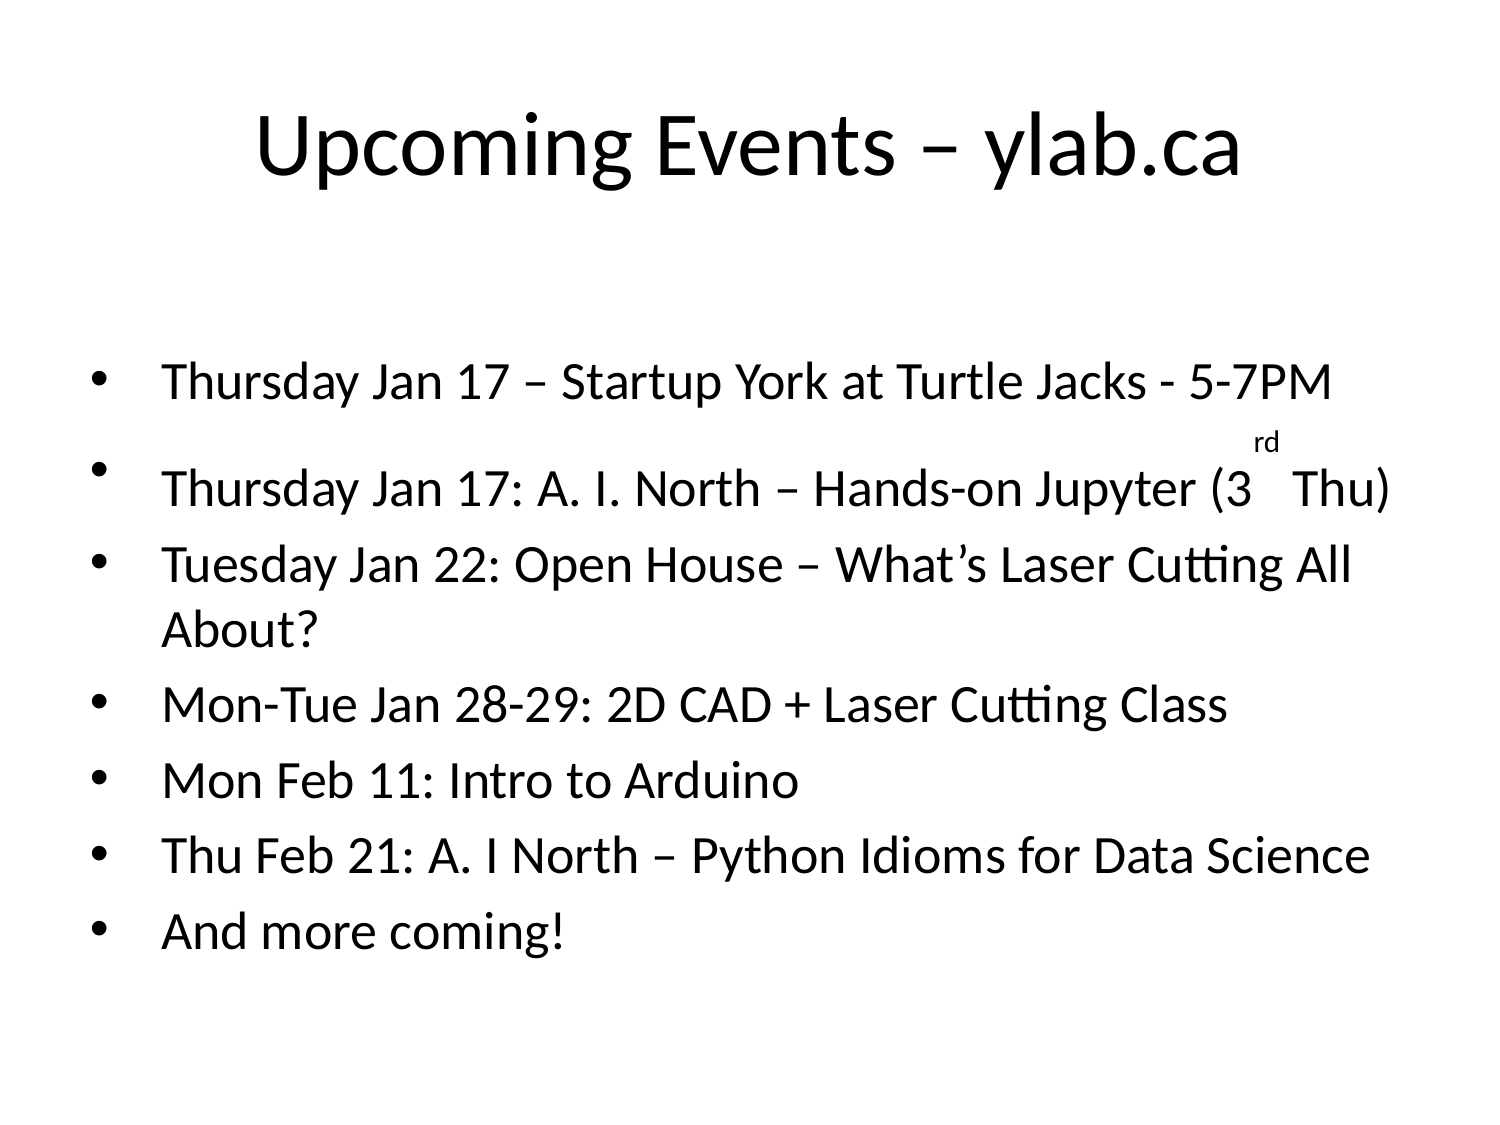

Upcoming Events – ylab.ca

Thursday Jan 17 – Startup York at Turtle Jacks - 5-7PM
Thursday Jan 17: A. I. North – Hands-on Jupyter (3rd Thu)
Tuesday Jan 22: Open House – What’s Laser Cutting All About?
Mon-Tue Jan 28-29: 2D CAD + Laser Cutting Class
Mon Feb 11: Intro to Arduino
Thu Feb 21: A. I North – Python Idioms for Data Science
And more coming!